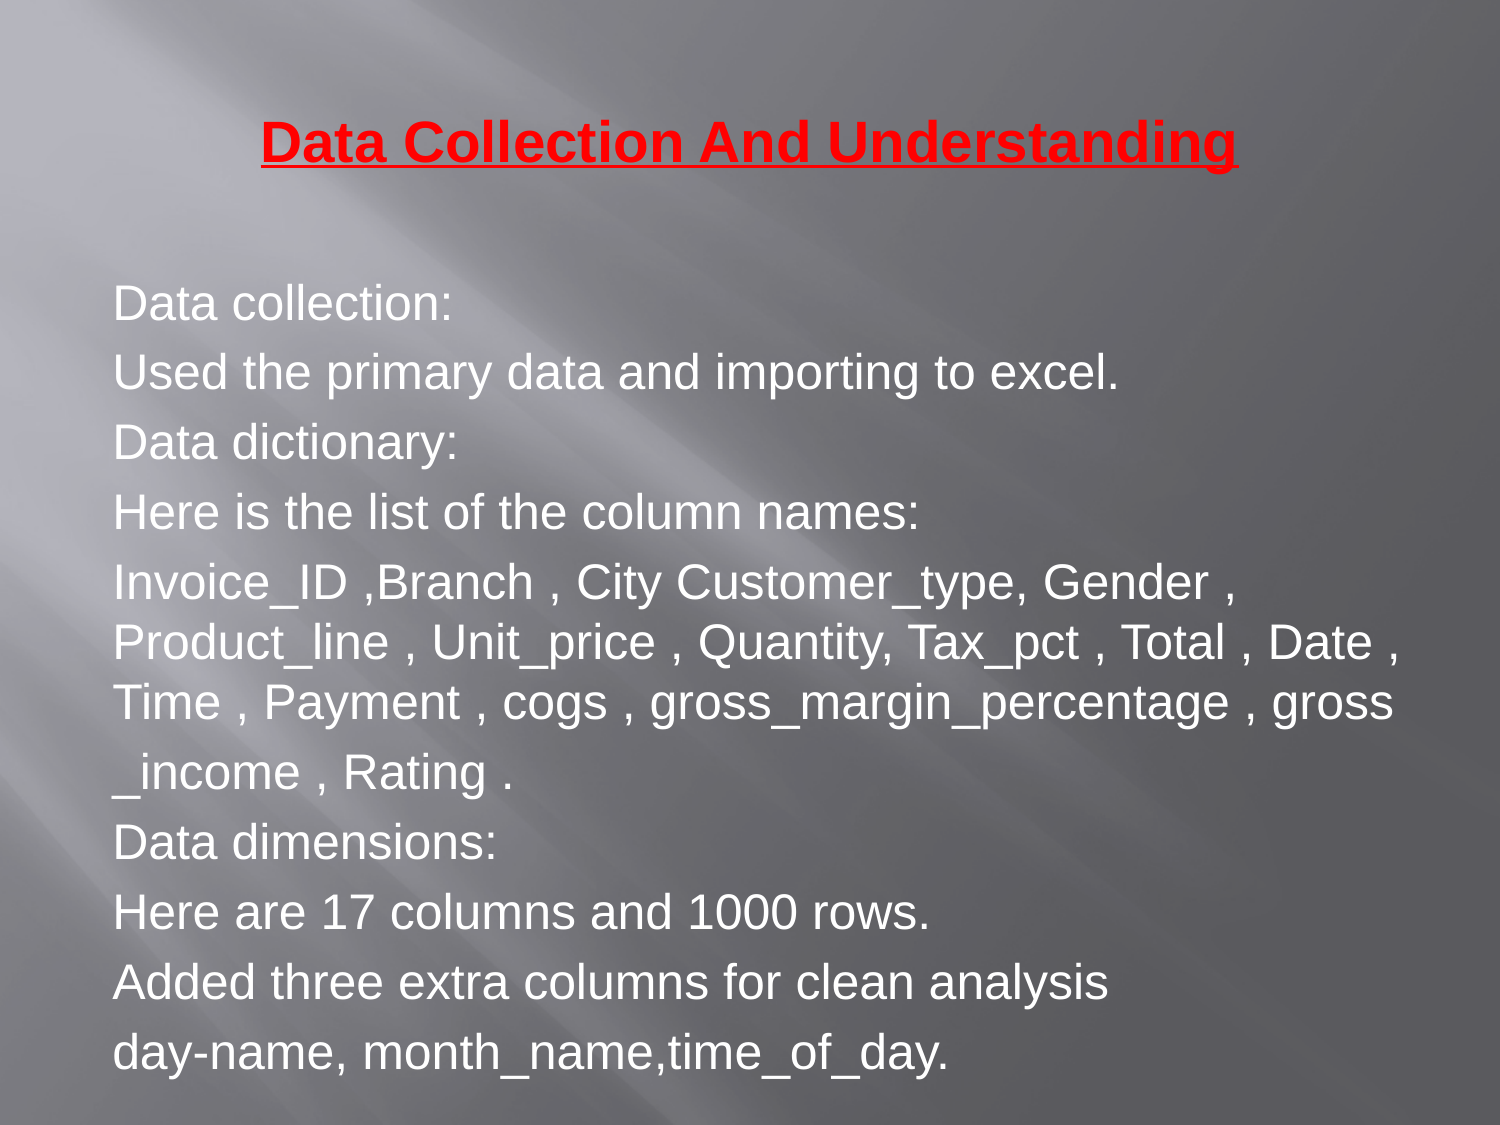

# Data Collection And Understanding
Data collection:
Used the primary data and importing to excel.
Data dictionary:
Here is the list of the column names:
Invoice_ID ,Branch , City Customer_type, Gender , Product_line , Unit_price , Quantity, Tax_pct , Total , Date , Time , Payment , cogs , gross_margin_percentage , gross
_income , Rating .
Data dimensions:
Here are 17 columns and 1000 rows.
Added three extra columns for clean analysis
day-name, month_name,time_of_day.